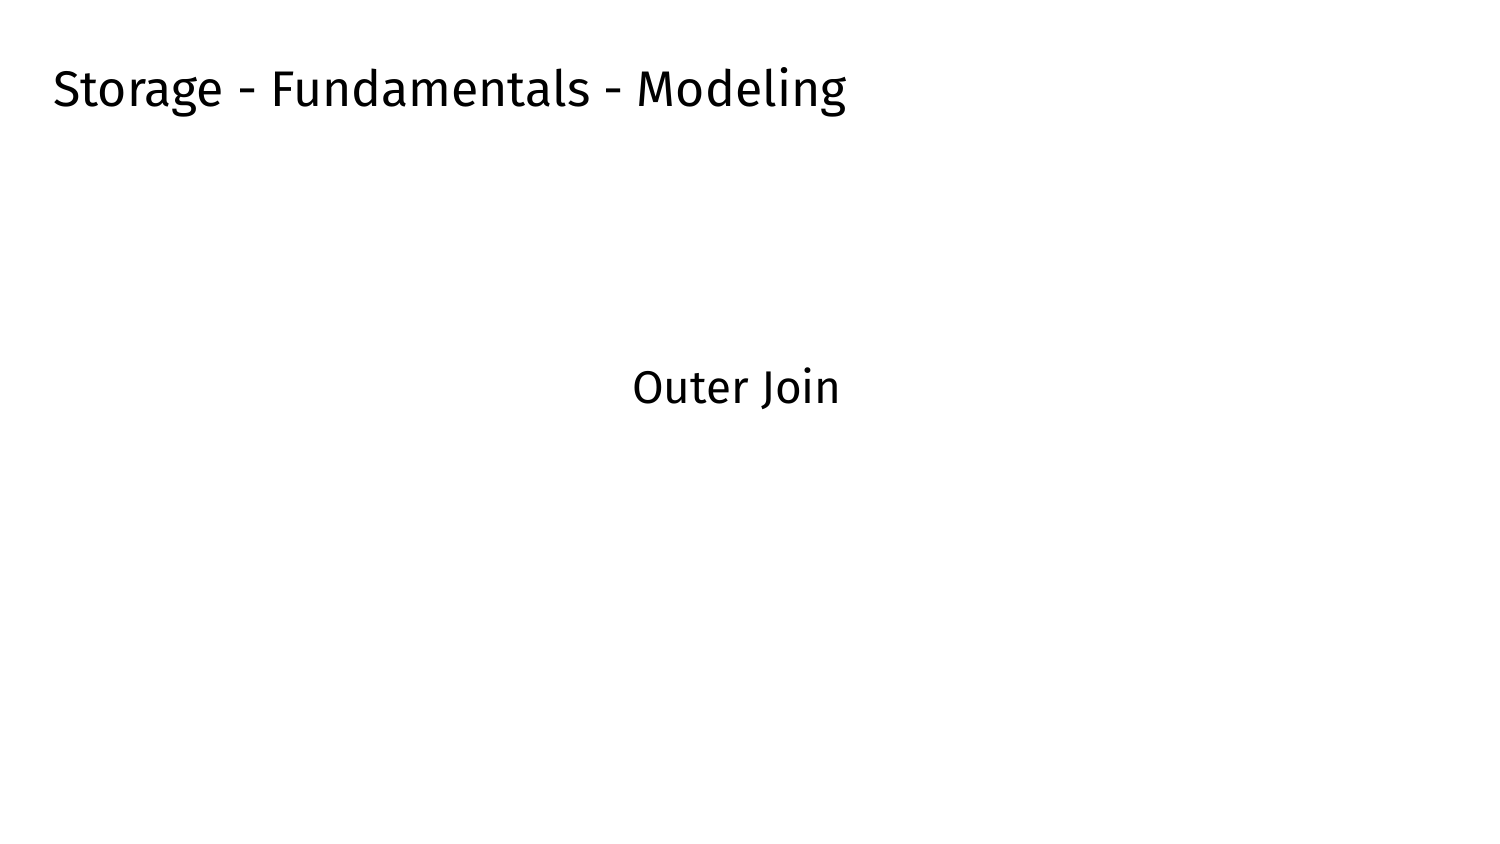

# Storage - Fundamentals - Modeling
Outer Join